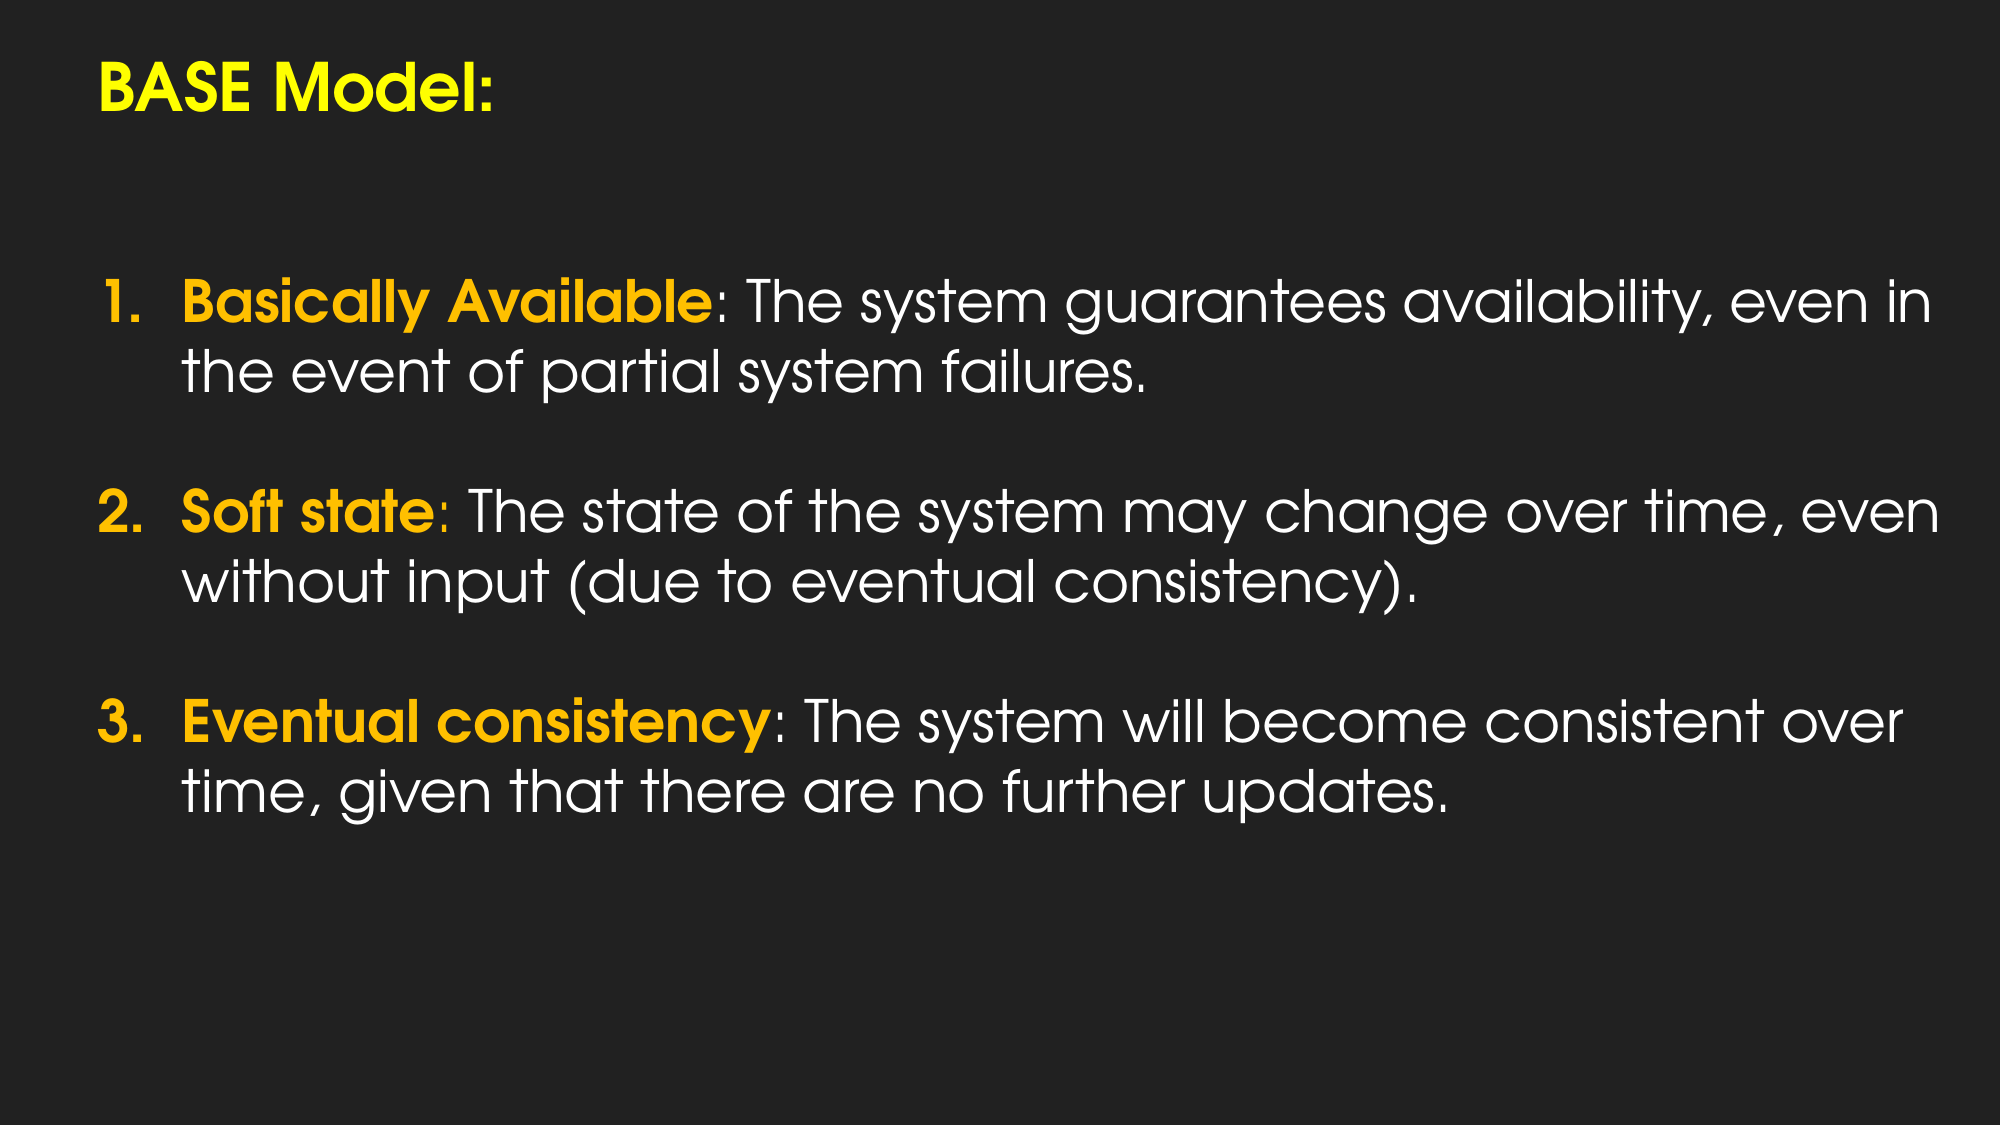

BASE Model:

Basically Available: The system guarantees availability, even in the event of partial system failures.

Soft state: The state of the system may change over time, even without input (due to eventual consistency).

Eventual consistency: The system will become consistent over time, given that there are no further updates.